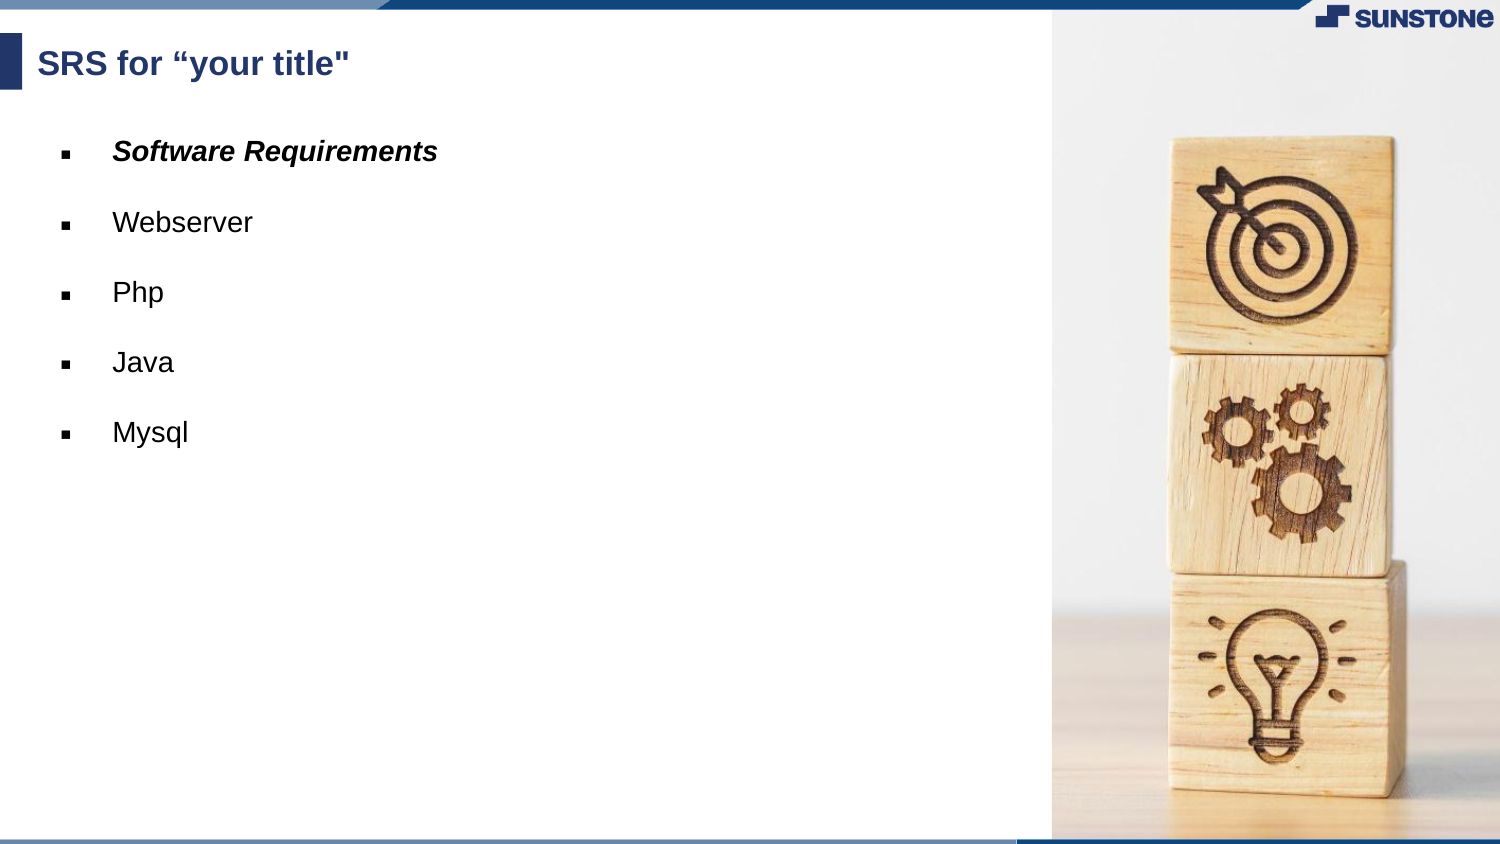

# SRS for “your title"
Software Requirements
Webserver

Php

Java

Mysql